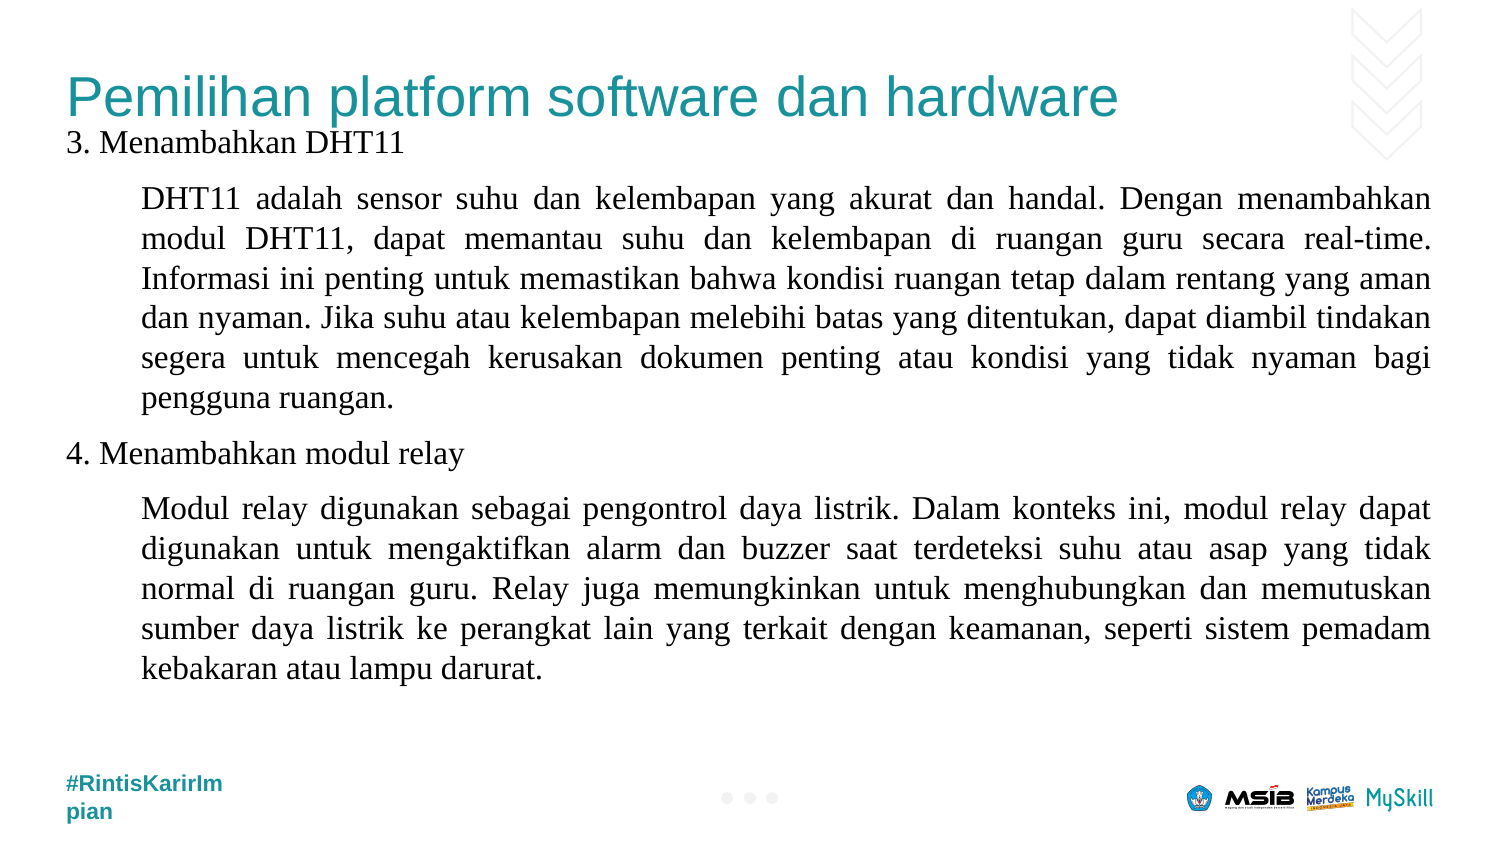

# Pemilihan platform software dan hardware
3. Menambahkan DHT11
DHT11 adalah sensor suhu dan kelembapan yang akurat dan handal. Dengan menambahkan modul DHT11, dapat memantau suhu dan kelembapan di ruangan guru secara real-time. Informasi ini penting untuk memastikan bahwa kondisi ruangan tetap dalam rentang yang aman dan nyaman. Jika suhu atau kelembapan melebihi batas yang ditentukan, dapat diambil tindakan segera untuk mencegah kerusakan dokumen penting atau kondisi yang tidak nyaman bagi pengguna ruangan.
4. Menambahkan modul relay
Modul relay digunakan sebagai pengontrol daya listrik. Dalam konteks ini, modul relay dapat digunakan untuk mengaktifkan alarm dan buzzer saat terdeteksi suhu atau asap yang tidak normal di ruangan guru. Relay juga memungkinkan untuk menghubungkan dan memutuskan sumber daya listrik ke perangkat lain yang terkait dengan keamanan, seperti sistem pemadam kebakaran atau lampu darurat.